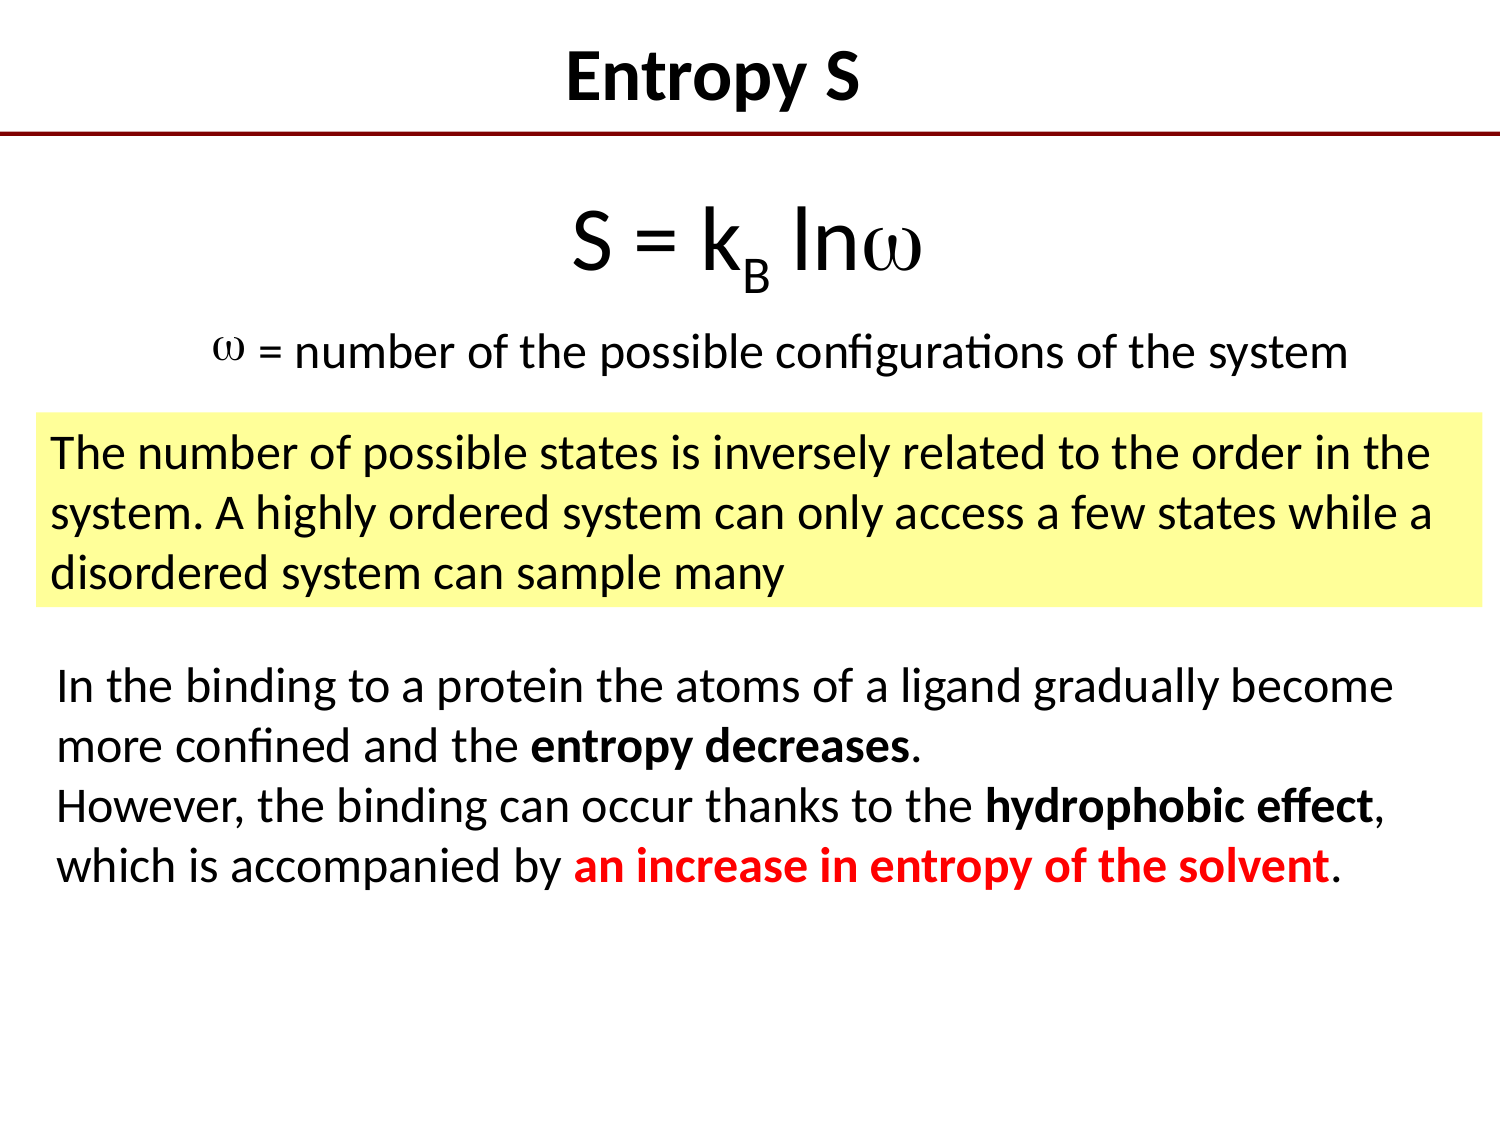

Entropy S

S = kB lnω
= number of the possible configurations of the system
The number of possible states is inversely related to the order in the system. A highly ordered system can only access a few states while a disordered system can sample many
In the binding to a protein the atoms of a ligand gradually become more confined and the entropy decreases.
However, the binding can occur thanks to the hydrophobic effect, which is accompanied by an increase in entropy of the solvent.